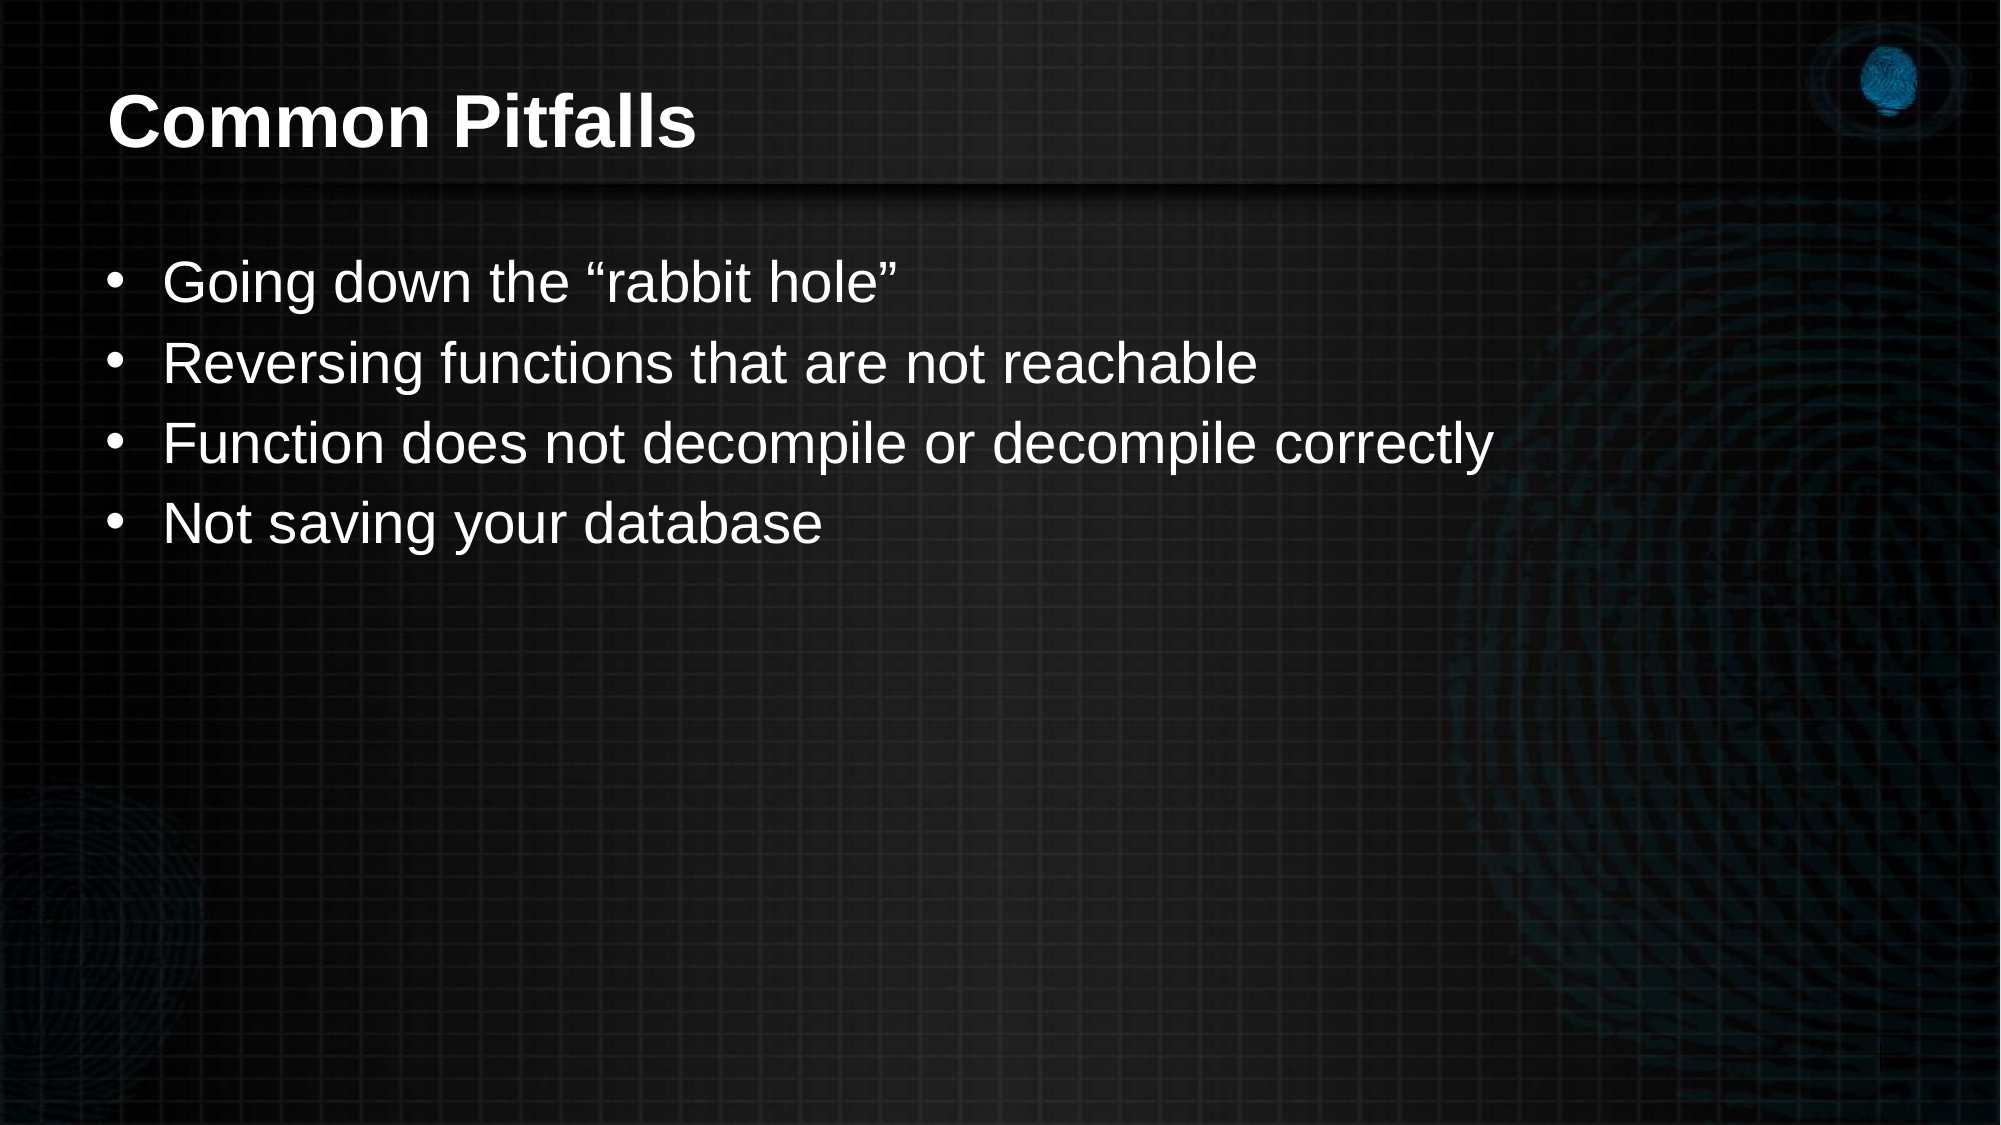

# Common Pitfalls
Going down the “rabbit hole”
Reversing functions that are not reachable
Function does not decompile or decompile correctly
Not saving your database